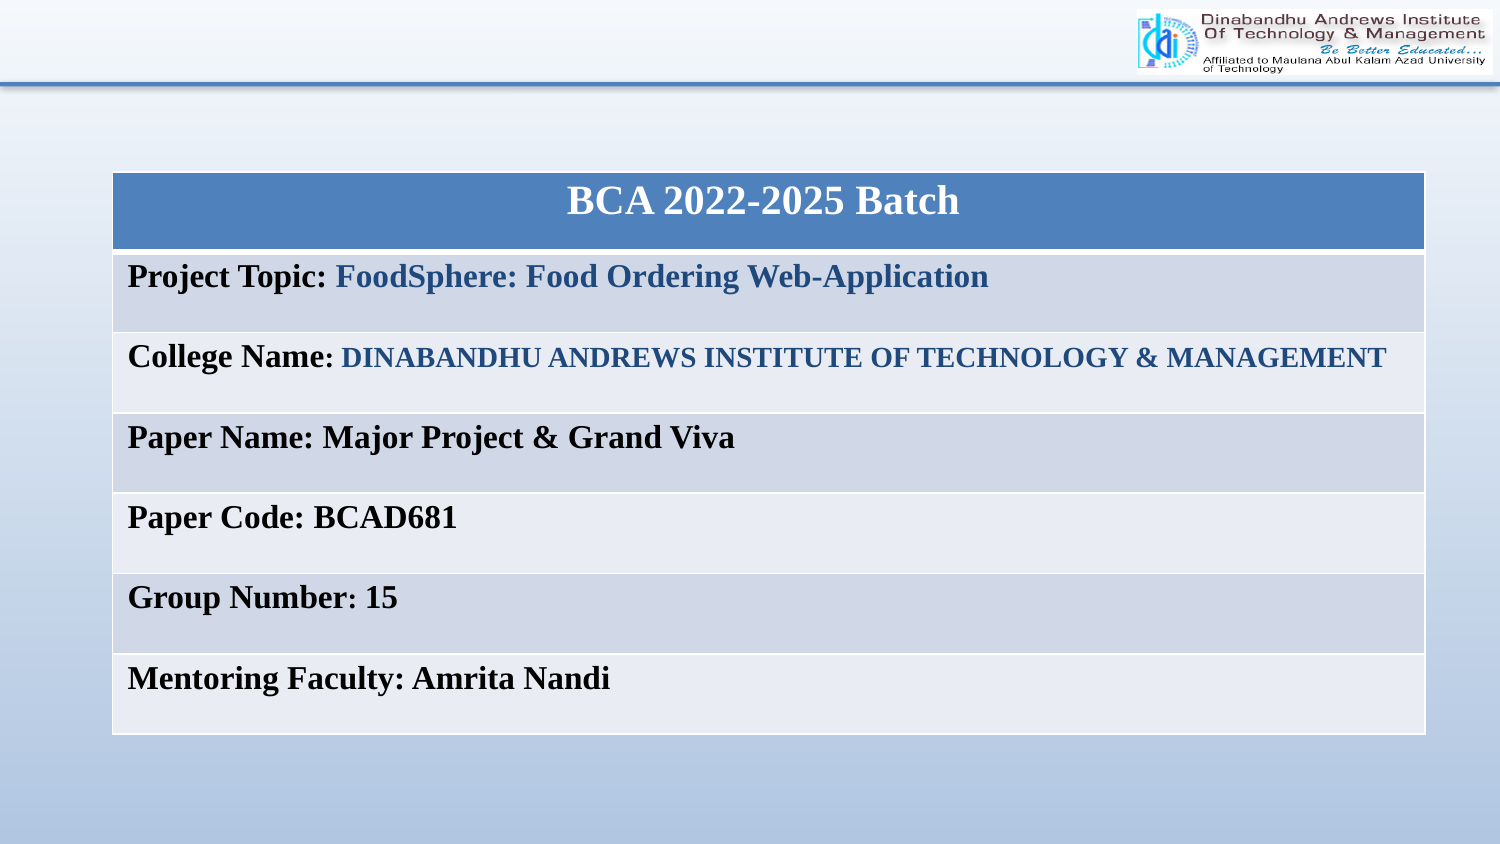

| BCA 2022-2025 Batch |
| --- |
| Project Topic: FoodSphere: Food Ordering Web-Application |
| College Name: Dinabandhu Andrews Institute of Technology & Management |
| Paper Name: Major Project & Grand Viva |
| Paper Code: BCAD681 |
| Group Number: 15 |
| Mentoring Faculty: Amrita Nandi |